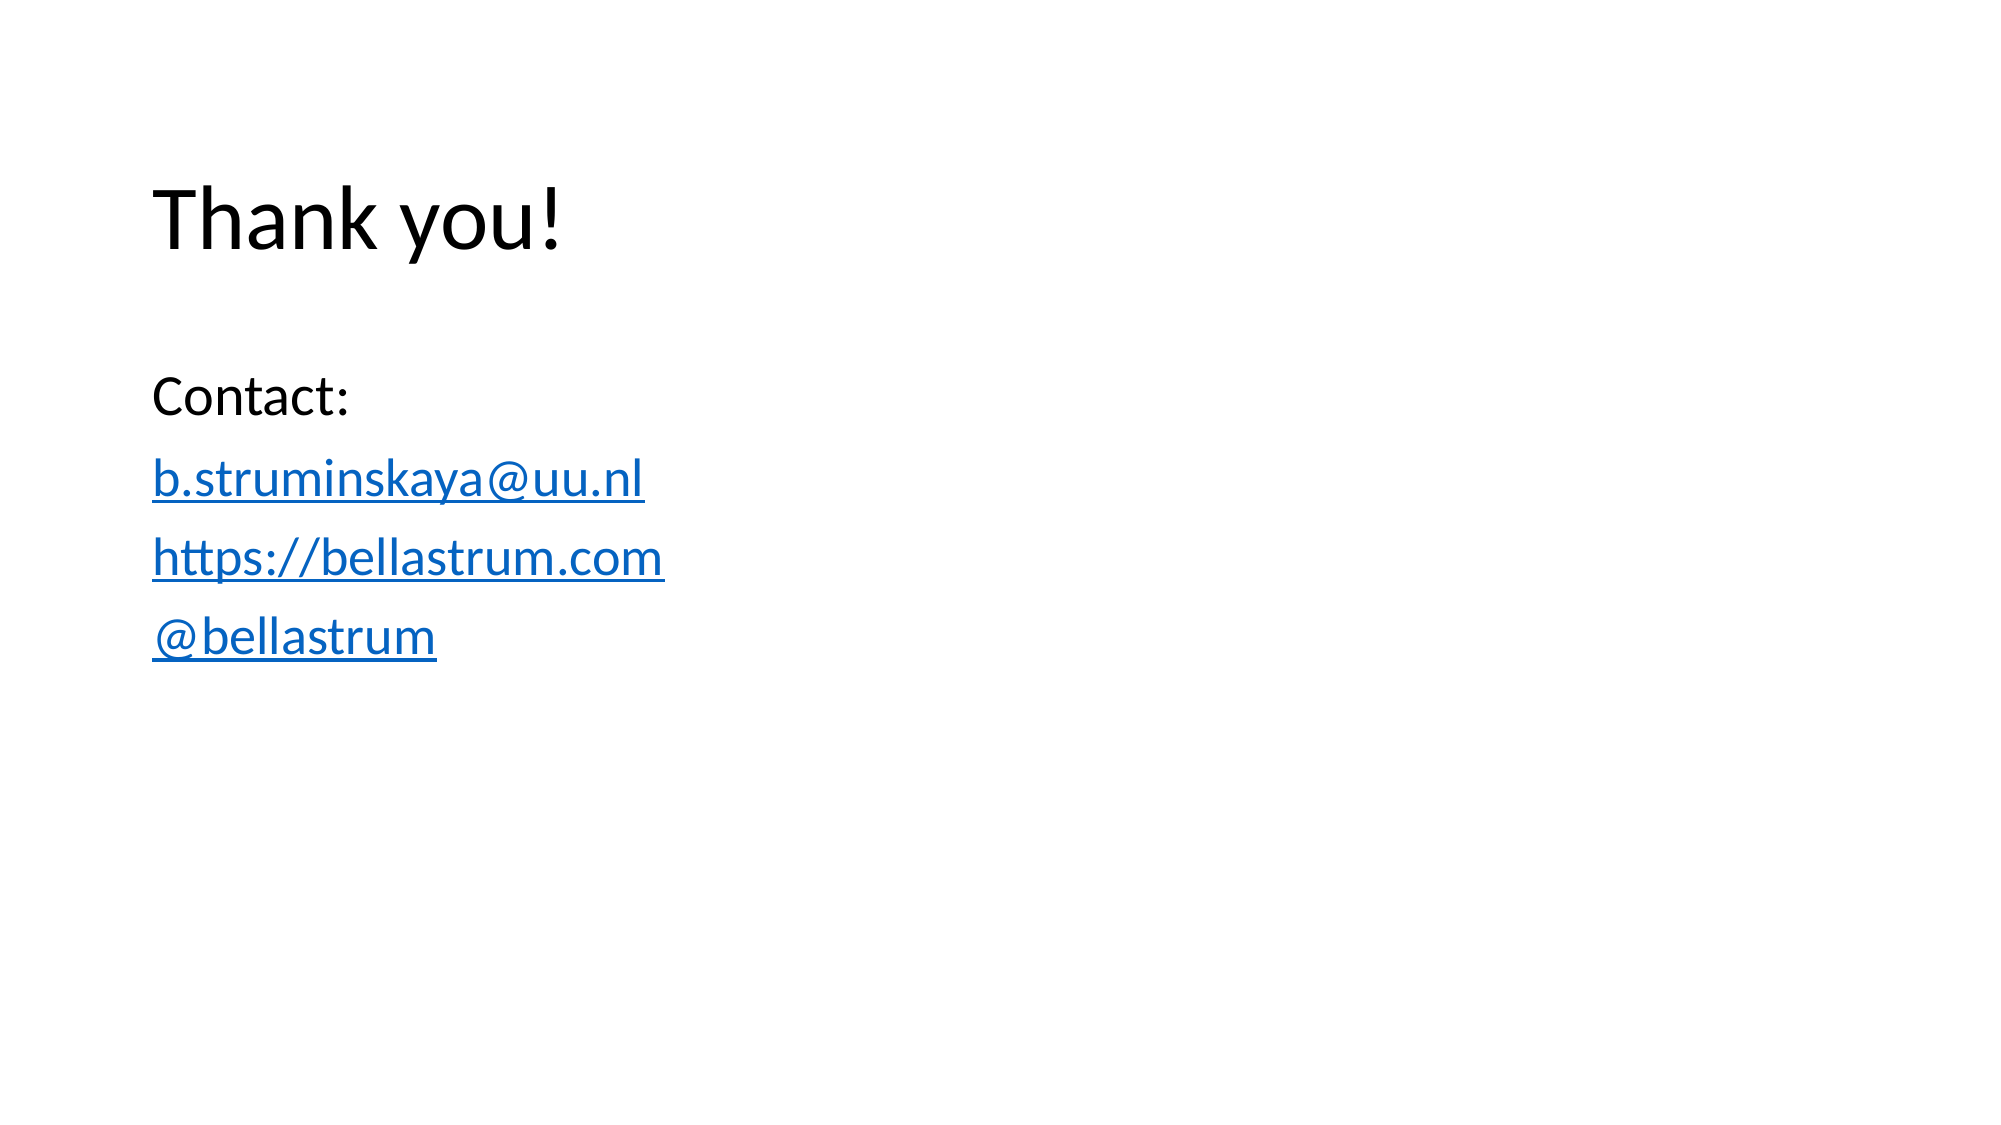

# Thank you!
Contact:
b.struminskaya@uu.nl
https://bellastrum.com
@bellastrum